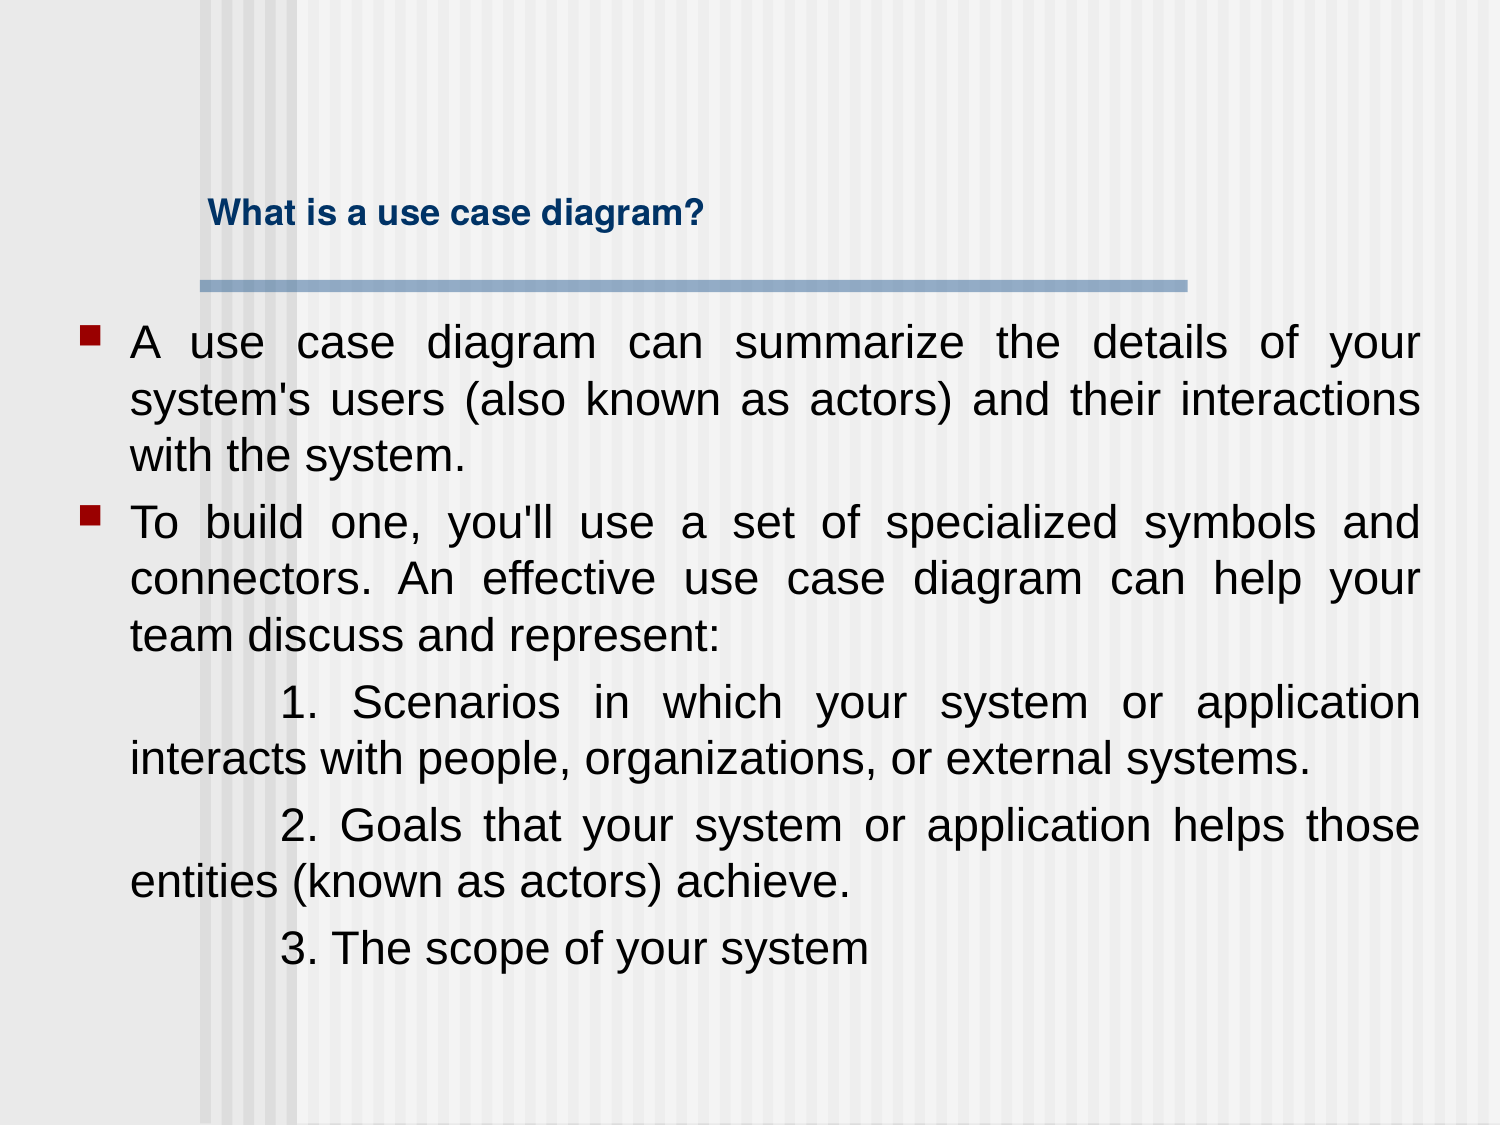

What is a use case diagram?
A use case diagram can summarize the details of your system's users (also known as actors) and their interactions with the system.
To build one, you'll use a set of specialized symbols and connectors. An effective use case diagram can help your team discuss and represent:
		1. Scenarios in which your system or application interacts with people, organizations, or external systems.
		2. Goals that your system or application helps those entities (known as actors) achieve.
		3. The scope of your system
30